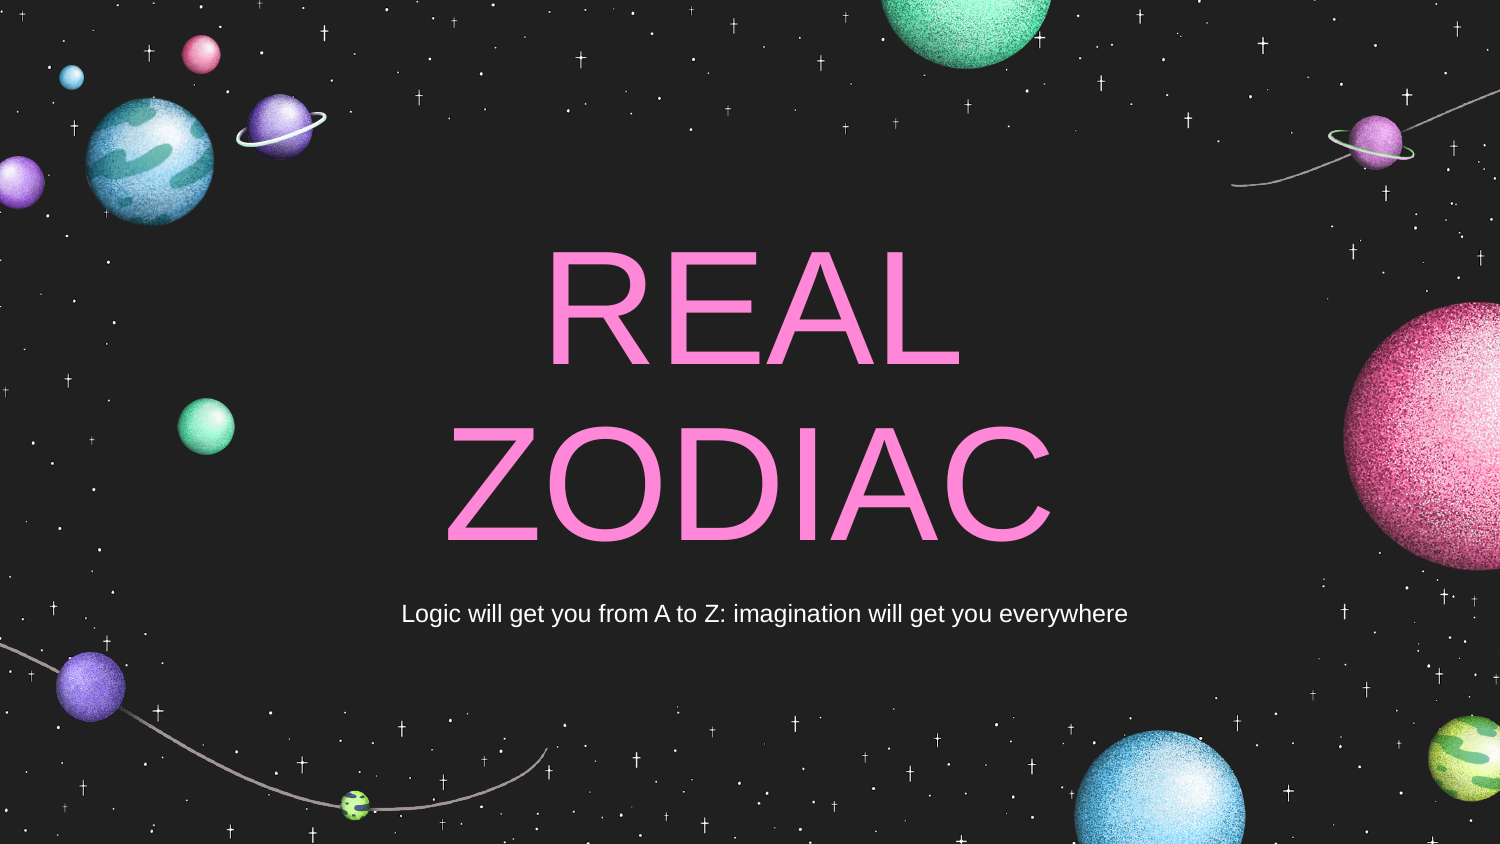

# REAL ZODIAC

Logic will get you from A to Z: imagination will get you everywhere